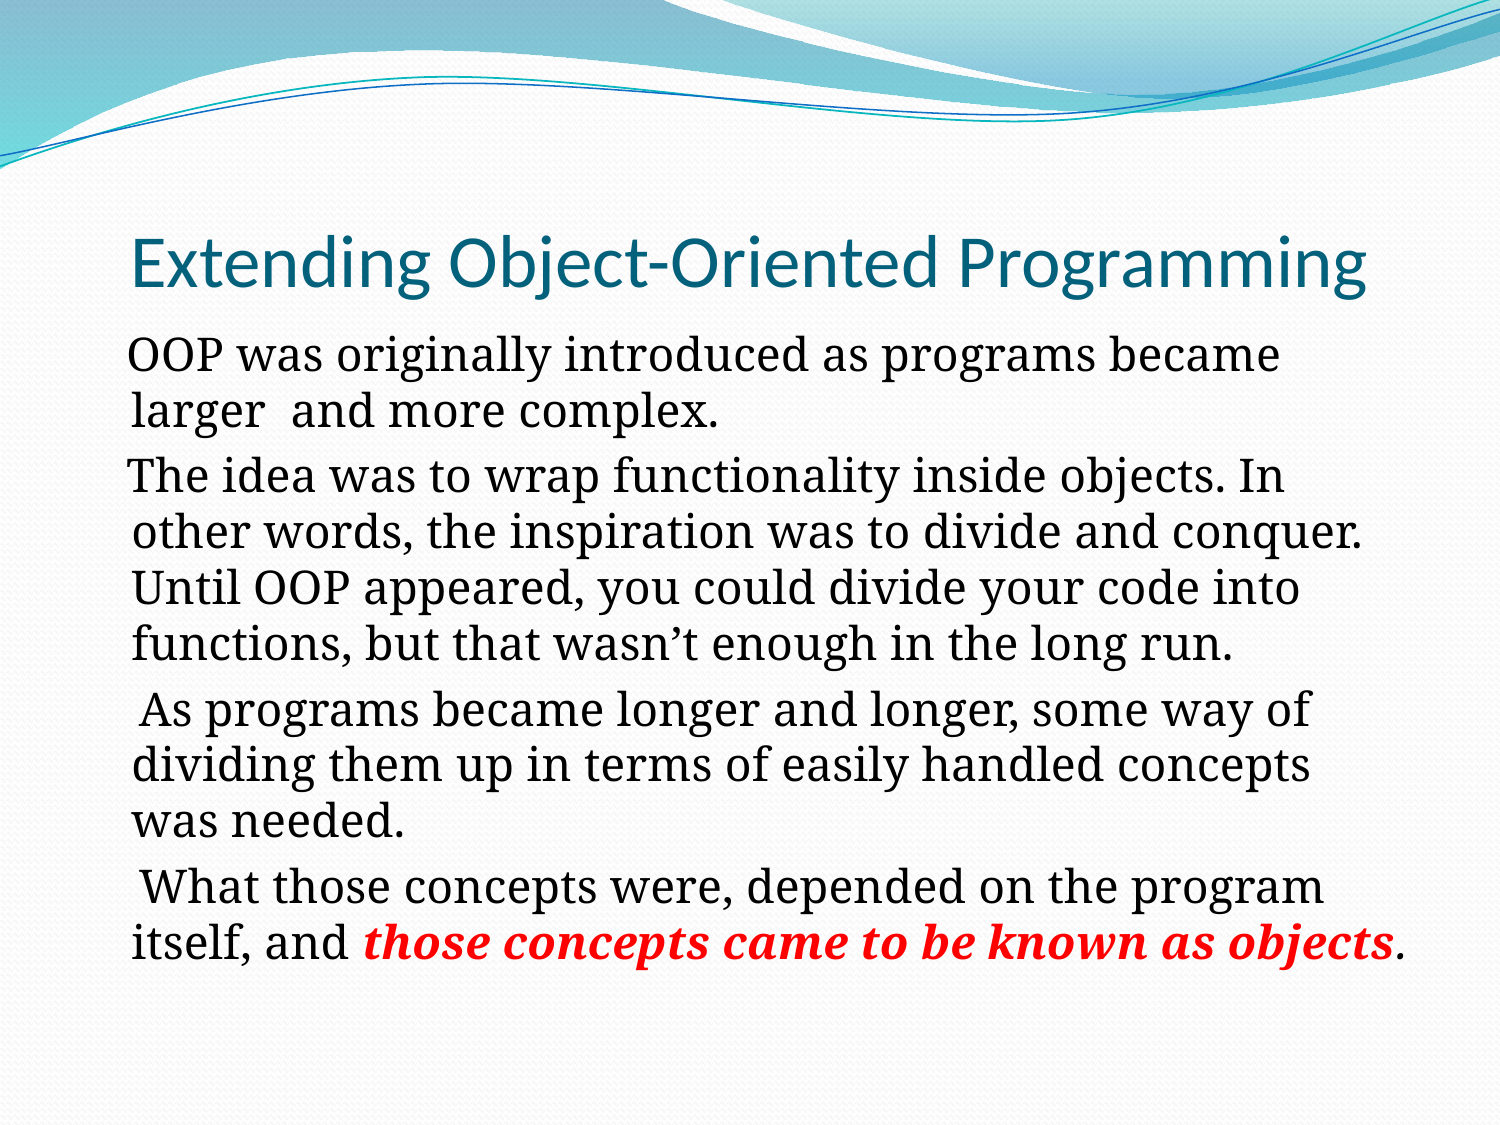

# Extending Object-Oriented Programming
   OOP was originally introduced as programs became larger  and more complex.
   The idea was to wrap functionality inside objects. In other words, the inspiration was to divide and conquer. Until OOP appeared, you could divide your code into functions, but that wasn’t enough in the long run.
    As programs became longer and longer, some way of dividing them up in terms of easily handled concepts was needed.
    What those concepts were, depended on the program itself, and those concepts came to be known as objects.